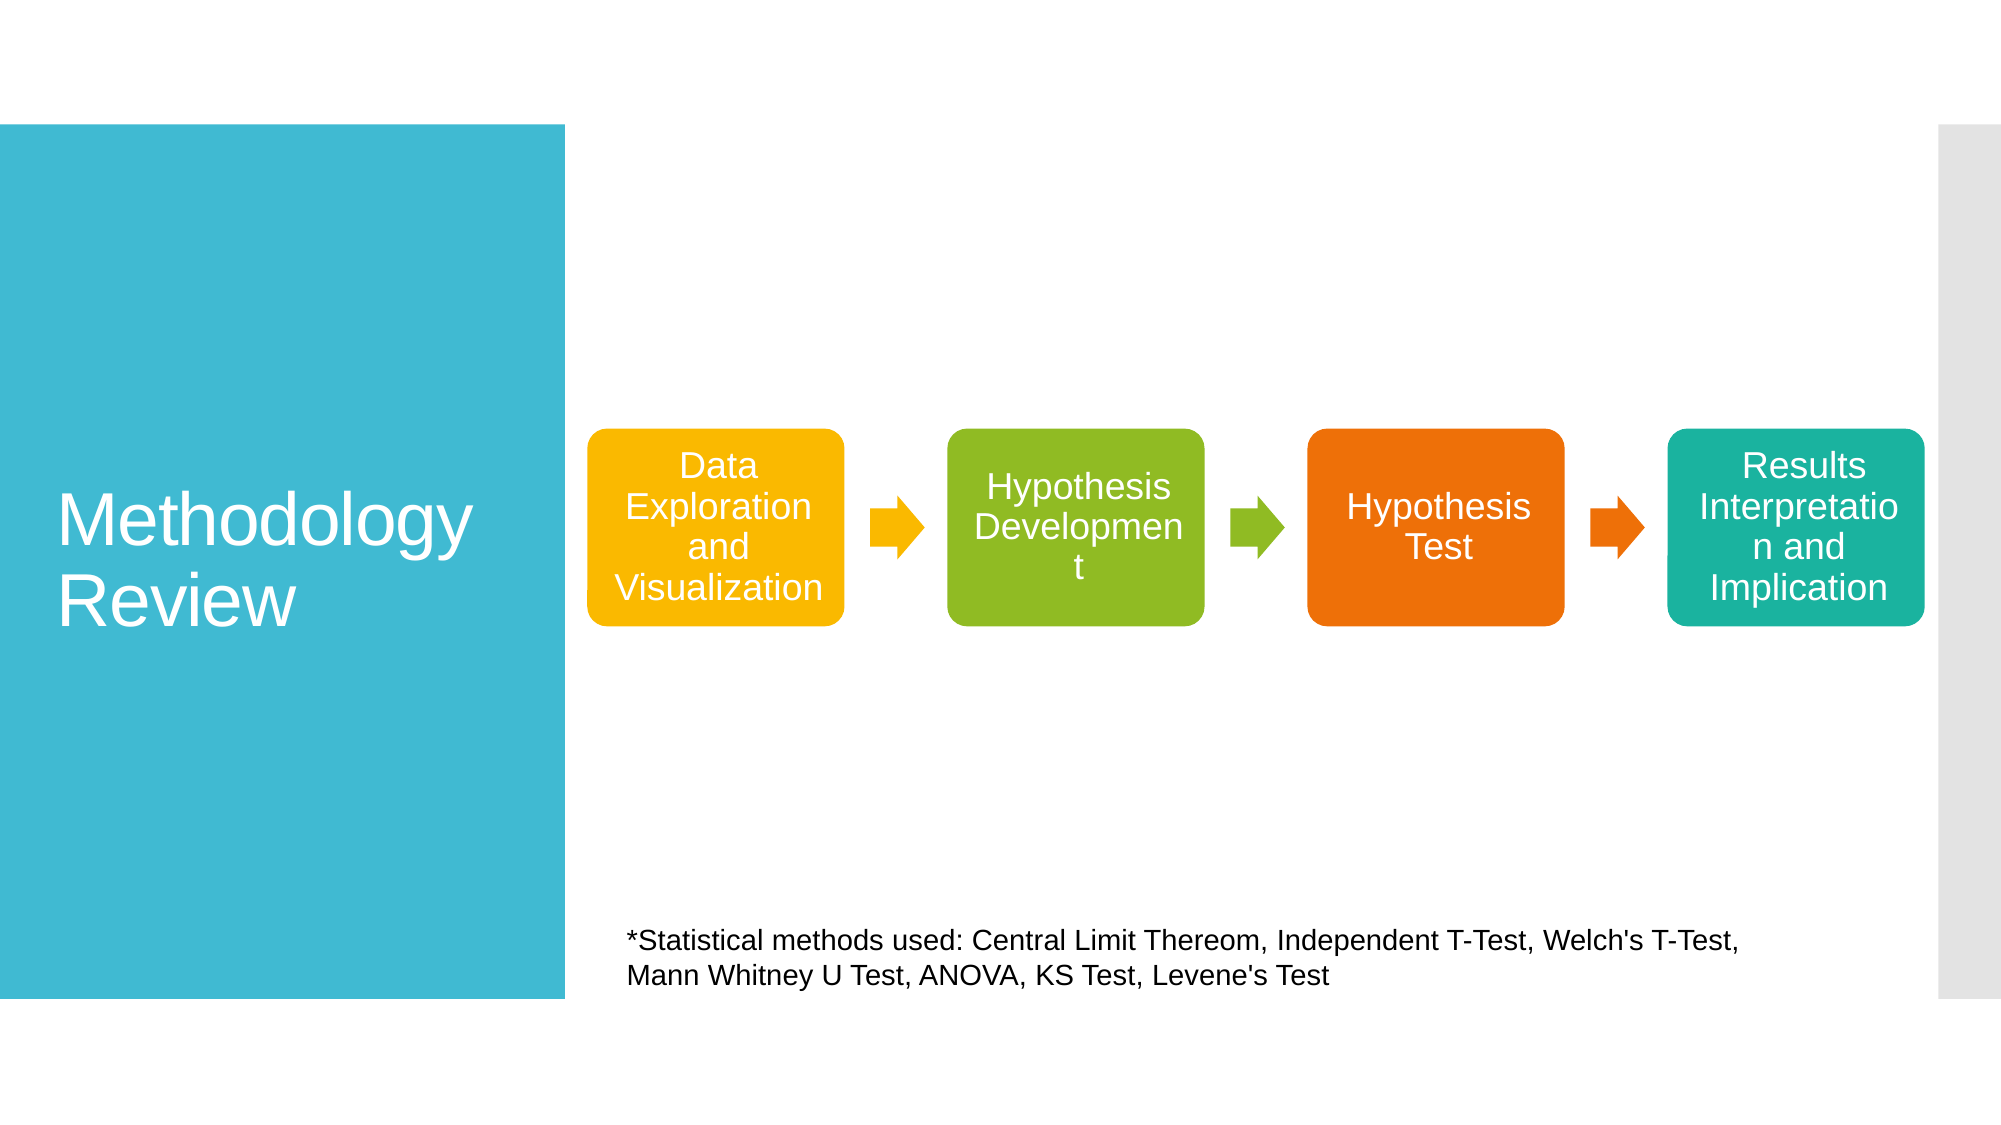

# Methodology Review
Data Exploration and Visualization

Hypothesis Development

Hypothesis Test

 Results Interpretation and Implication
*Statistical methods used: Central Limit Thereom, Independent T-Test, Welch's T-Test, Mann Whitney U Test, ANOVA, KS Test, Levene's Test